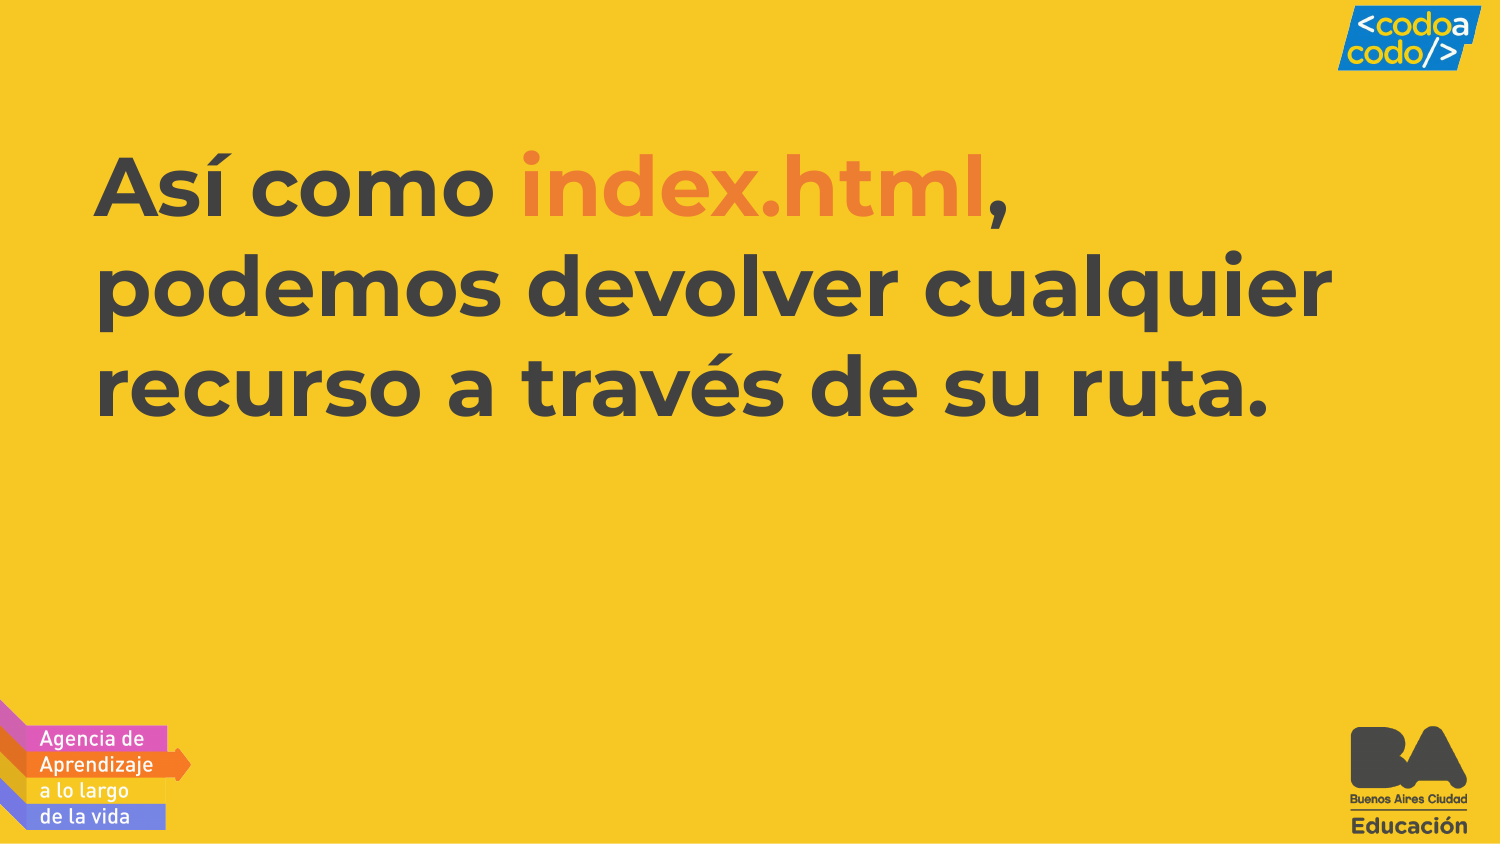

Así como index.html, podemos devolver cualquier recurso a través de su ruta.